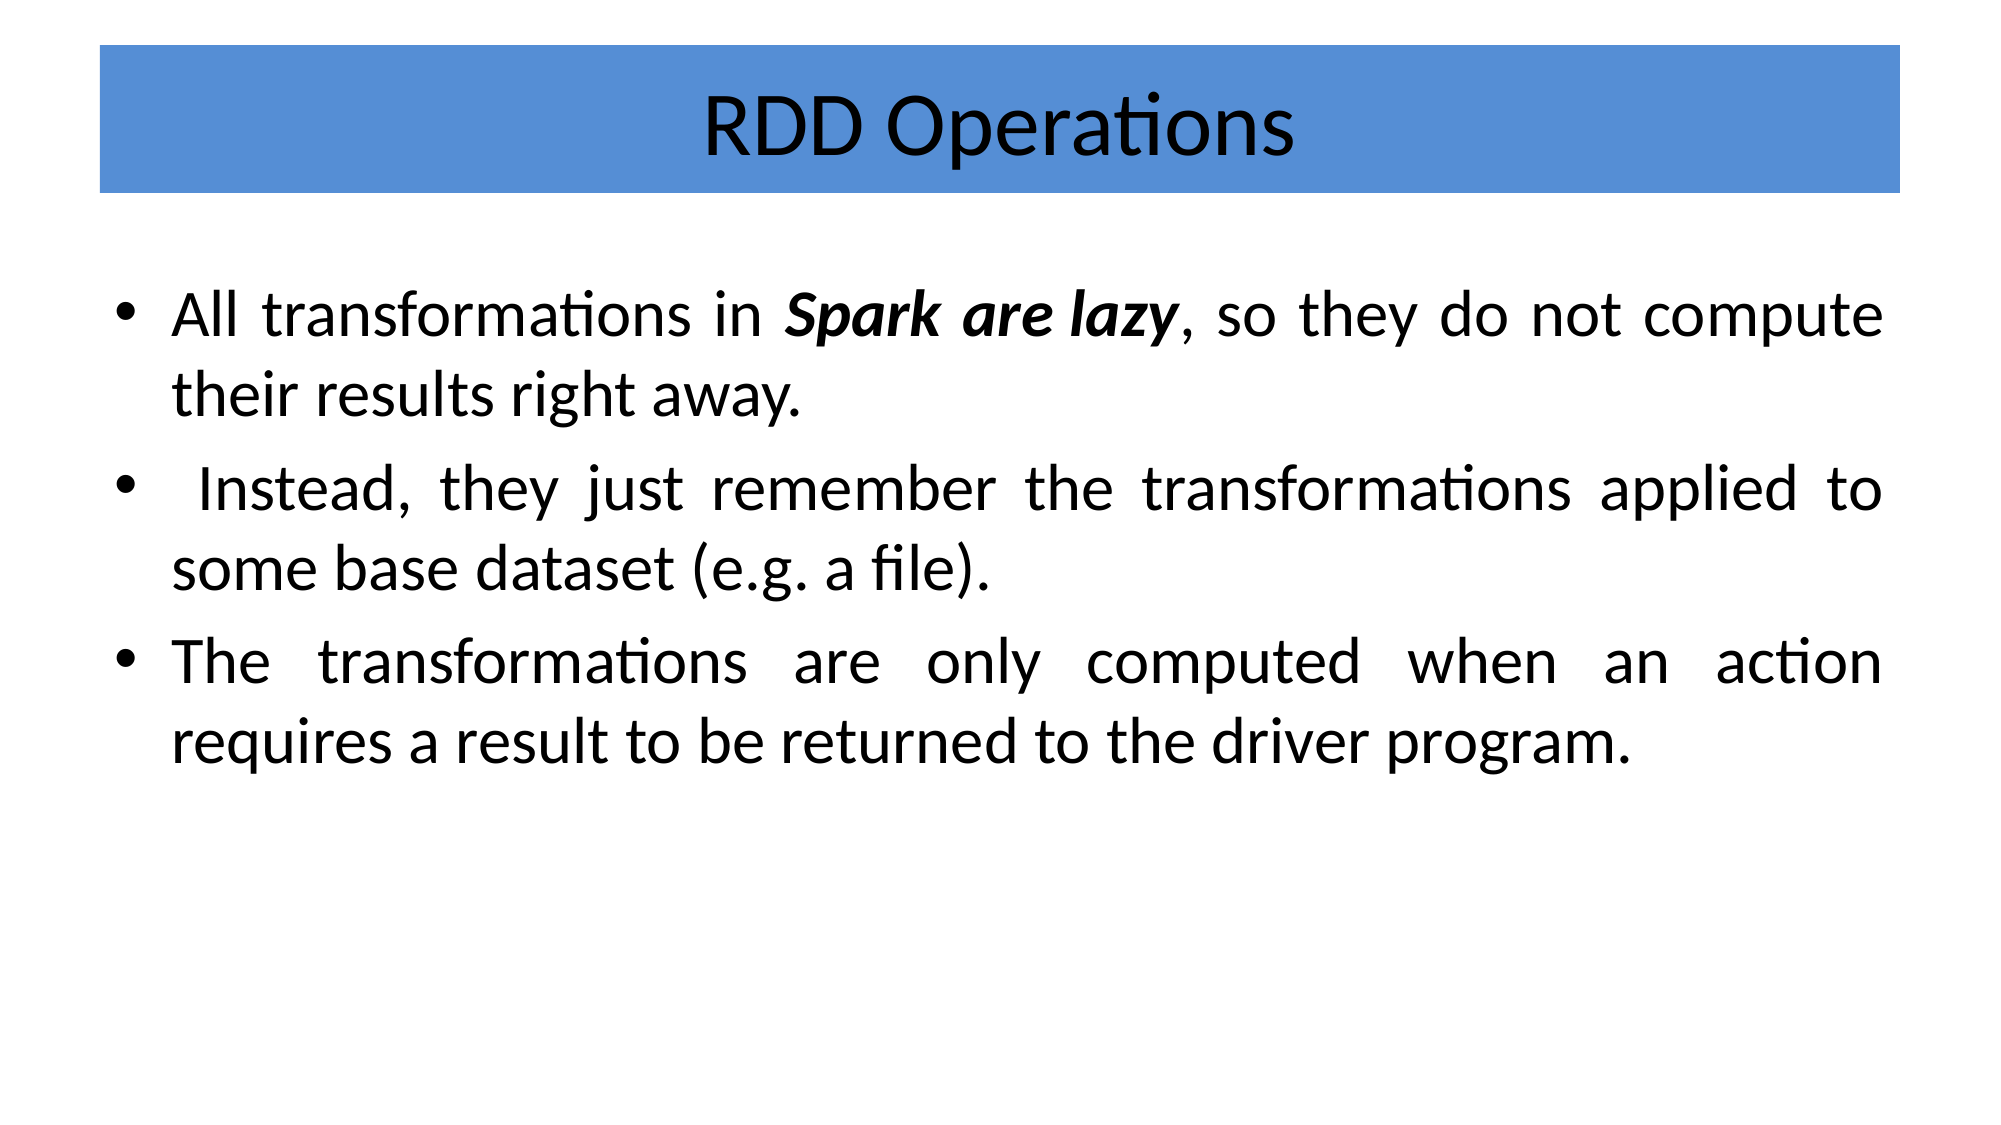

# RDD Operations
All transformations in Spark are lazy, so they do not compute their results right away.
 Instead, they just remember the transformations applied to some base dataset (e.g. a file).
The transformations are only computed when an action requires a result to be returned to the driver program.